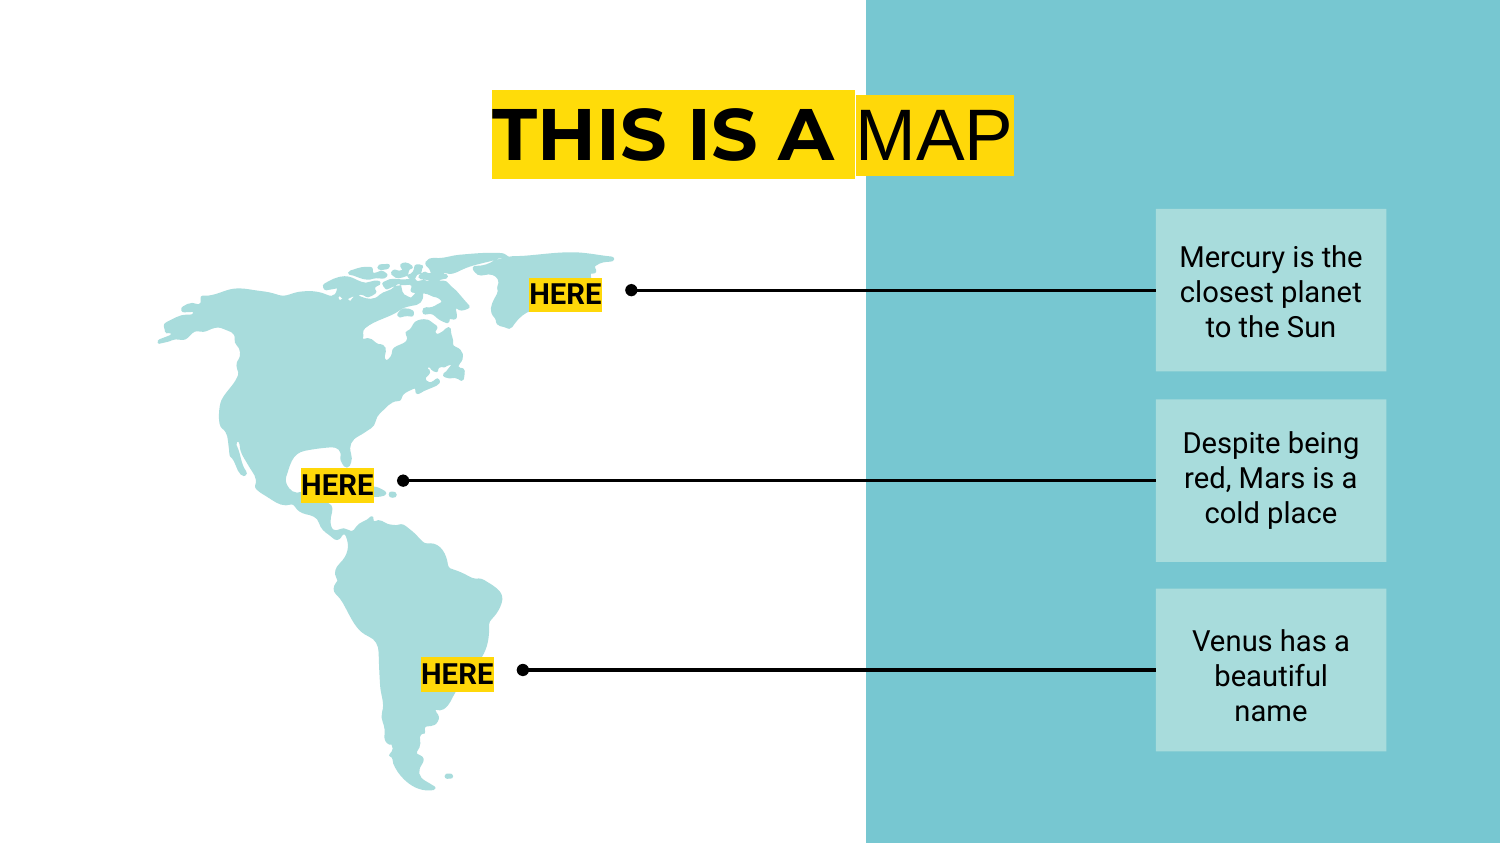

# THIS IS A MAP

Mercury is the closest planet to the Sun

HERE

Despite being red, Mars is a cold place

HERE

Venus has a beautiful
name

HERE